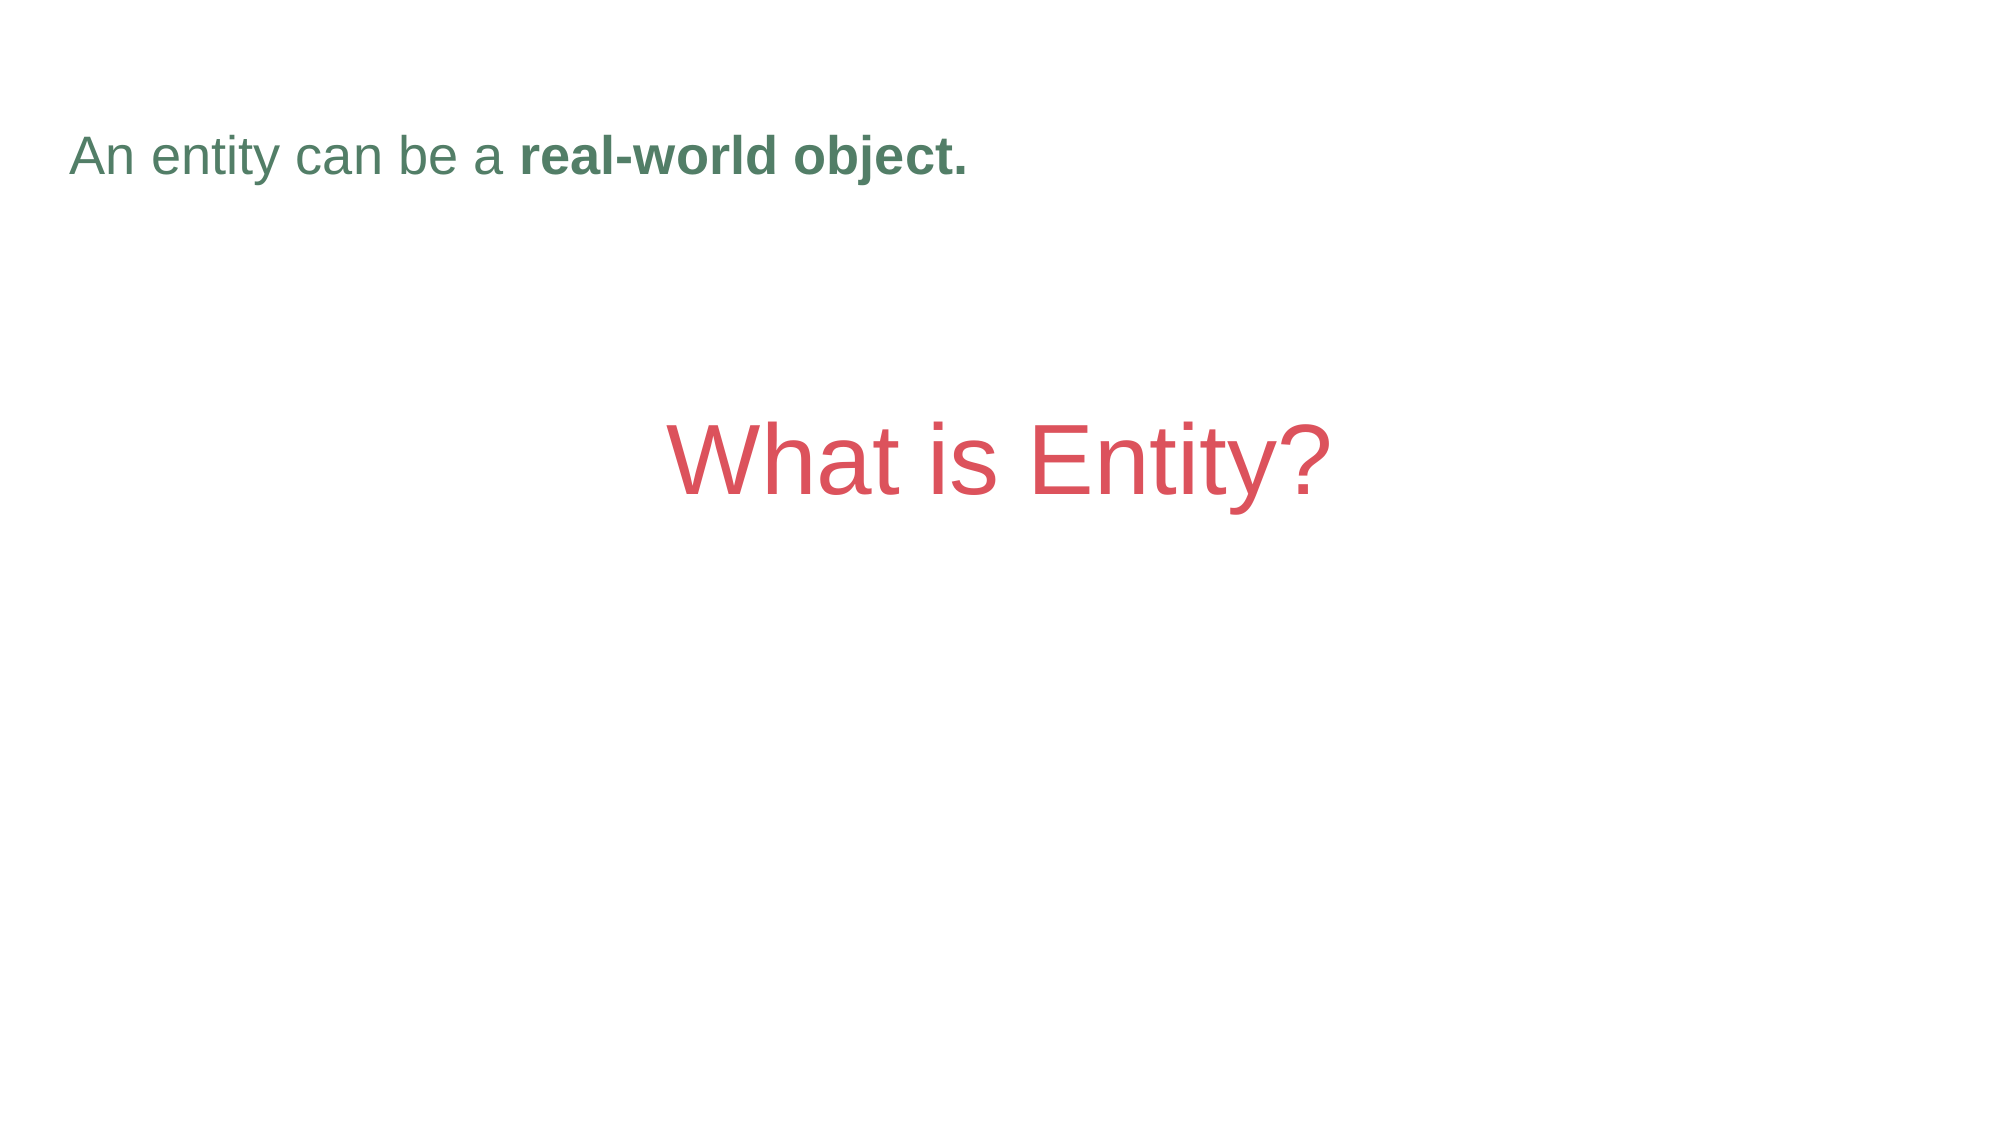

An entity can be a real-world object.
What is Entity?